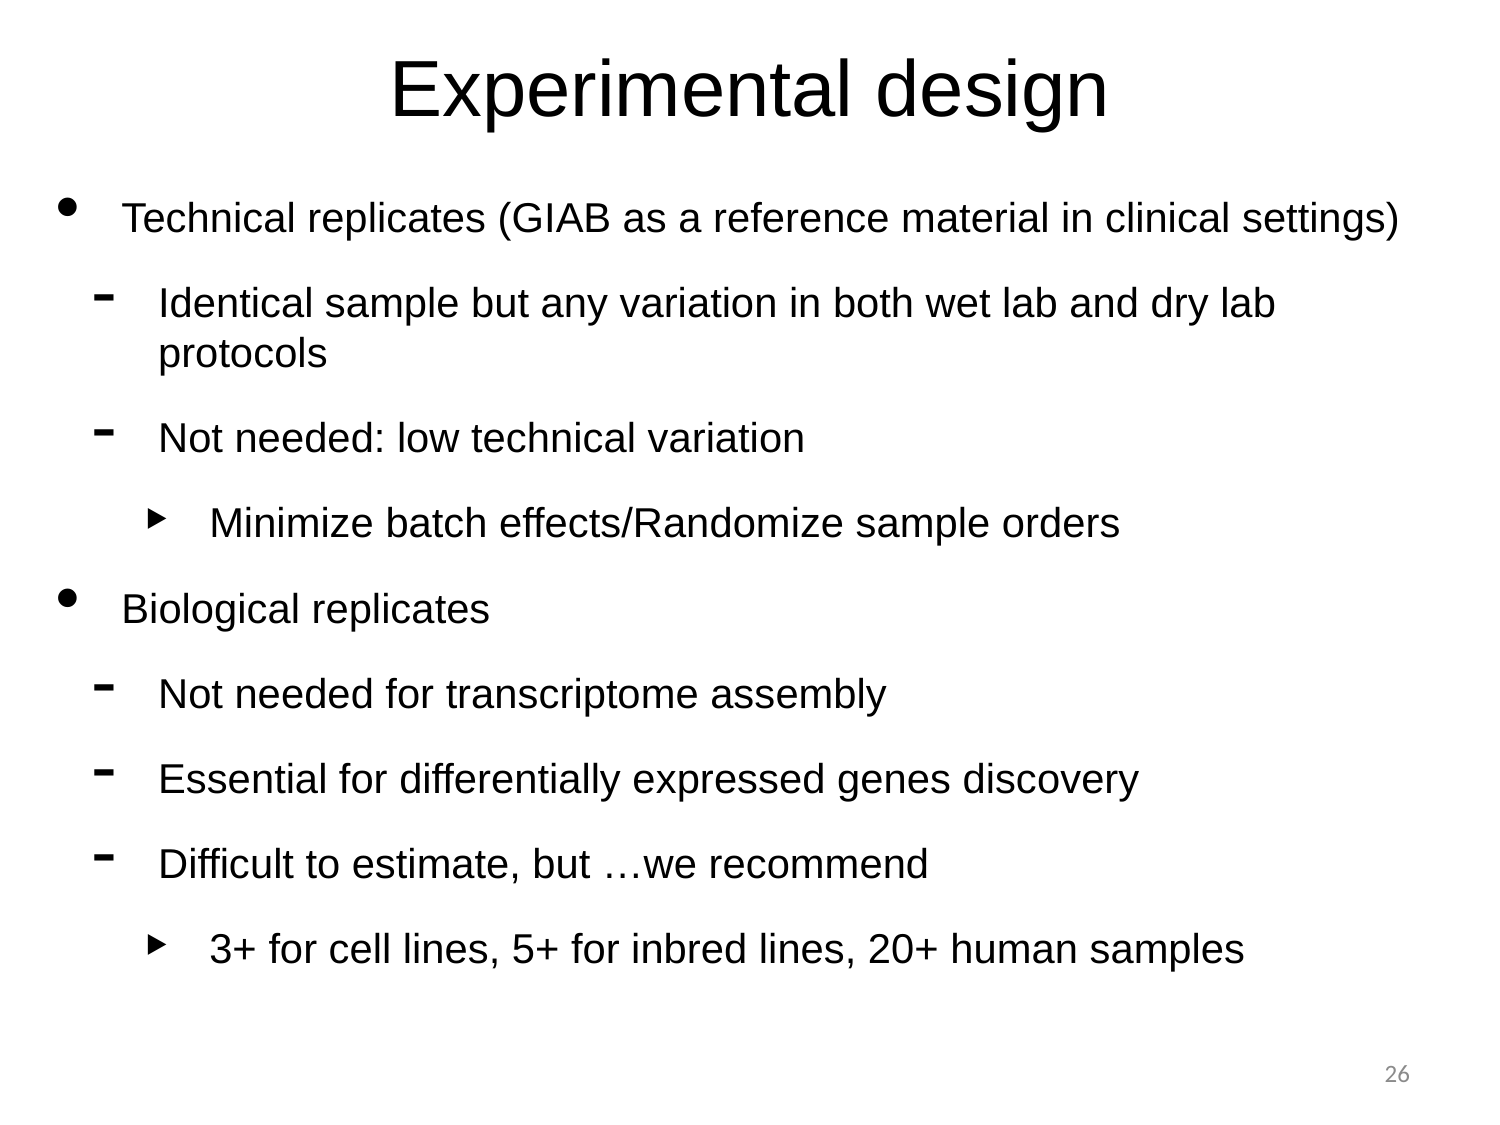

# Experimental design
Technical replicates (GIAB as a reference material in clinical settings)
Identical sample but any variation in both wet lab and dry lab protocols
Not needed: low technical variation
Minimize batch effects/Randomize sample orders
Biological replicates
Not needed for transcriptome assembly
Essential for differentially expressed genes discovery
Difficult to estimate, but …we recommend
3+ for cell lines, 5+ for inbred lines, 20+ human samples
26